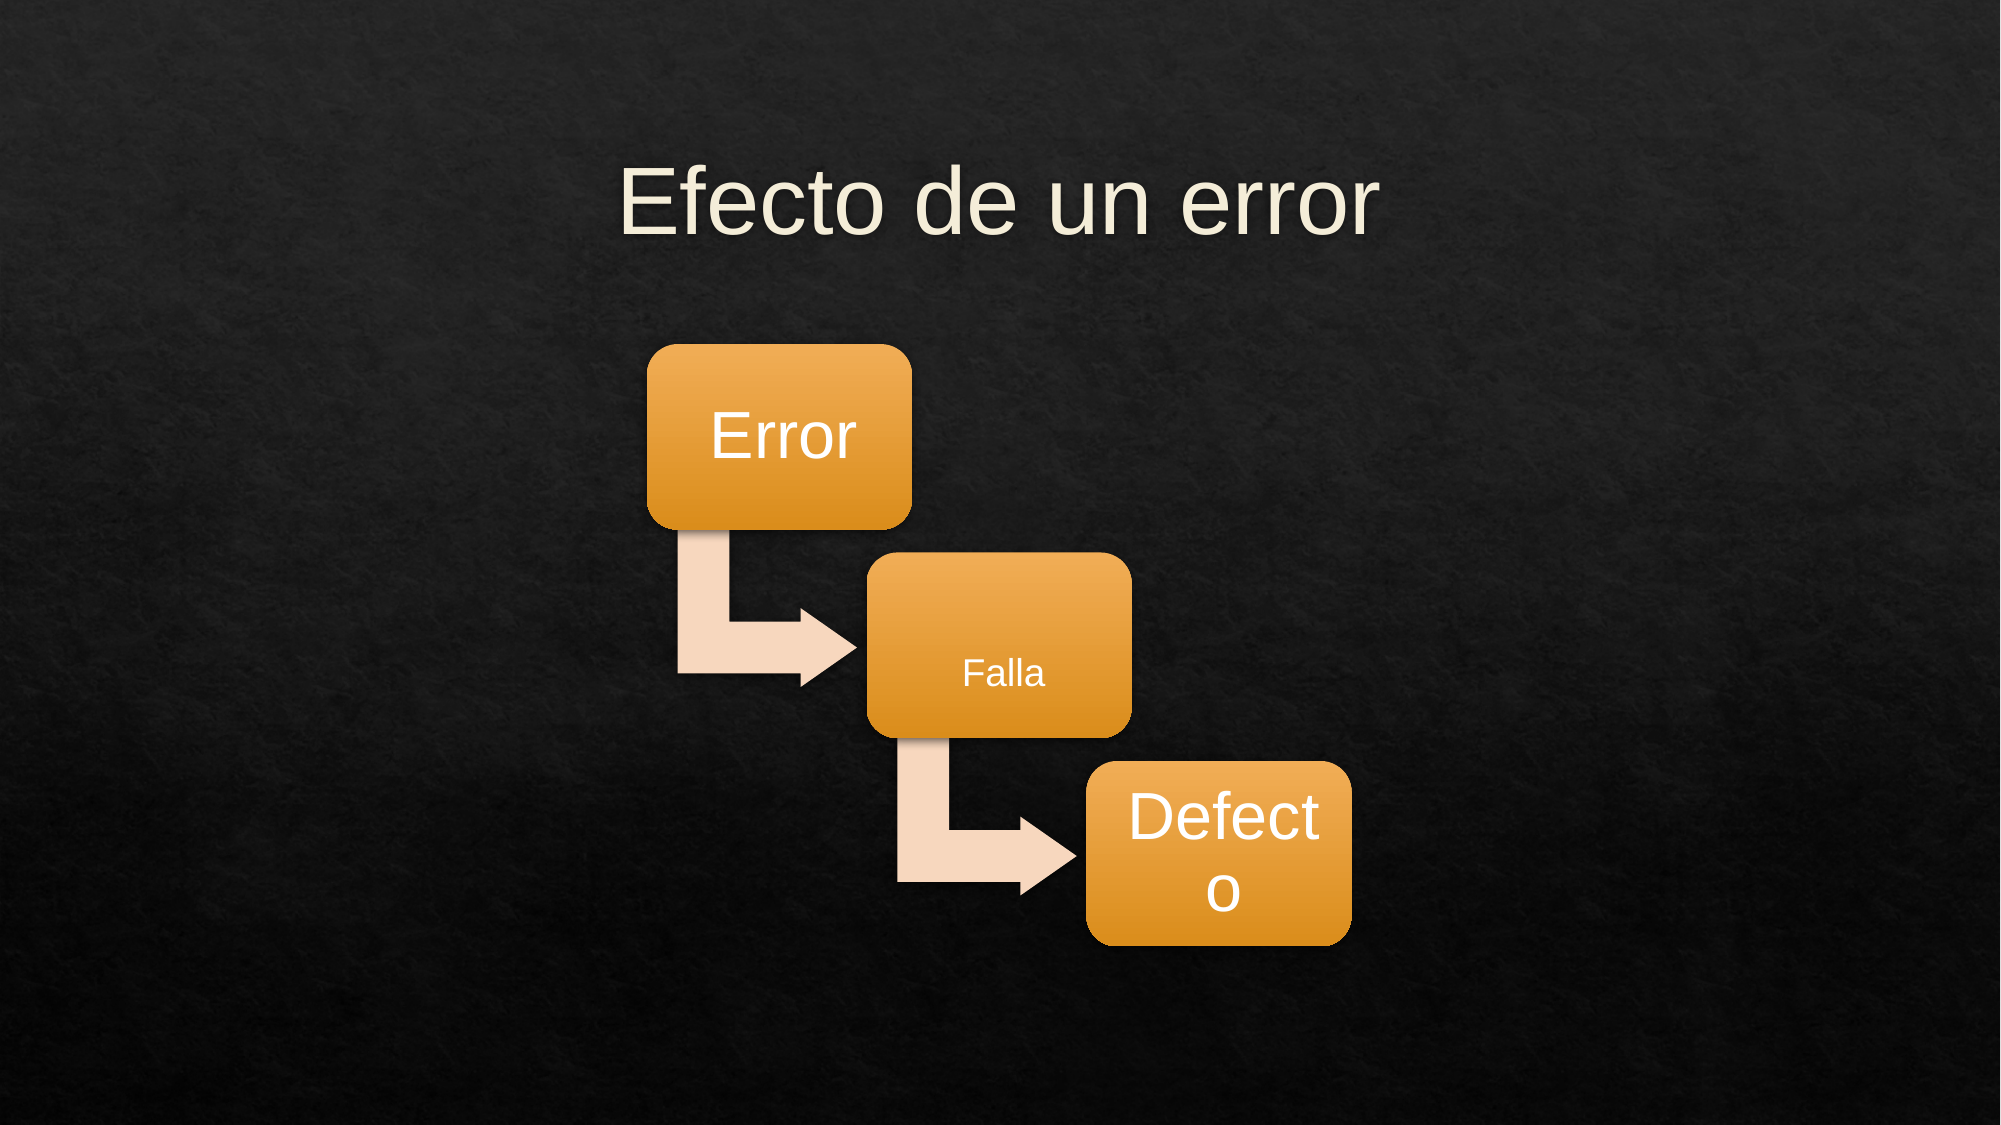

# Efecto de un error
Error
Falla
Defecto